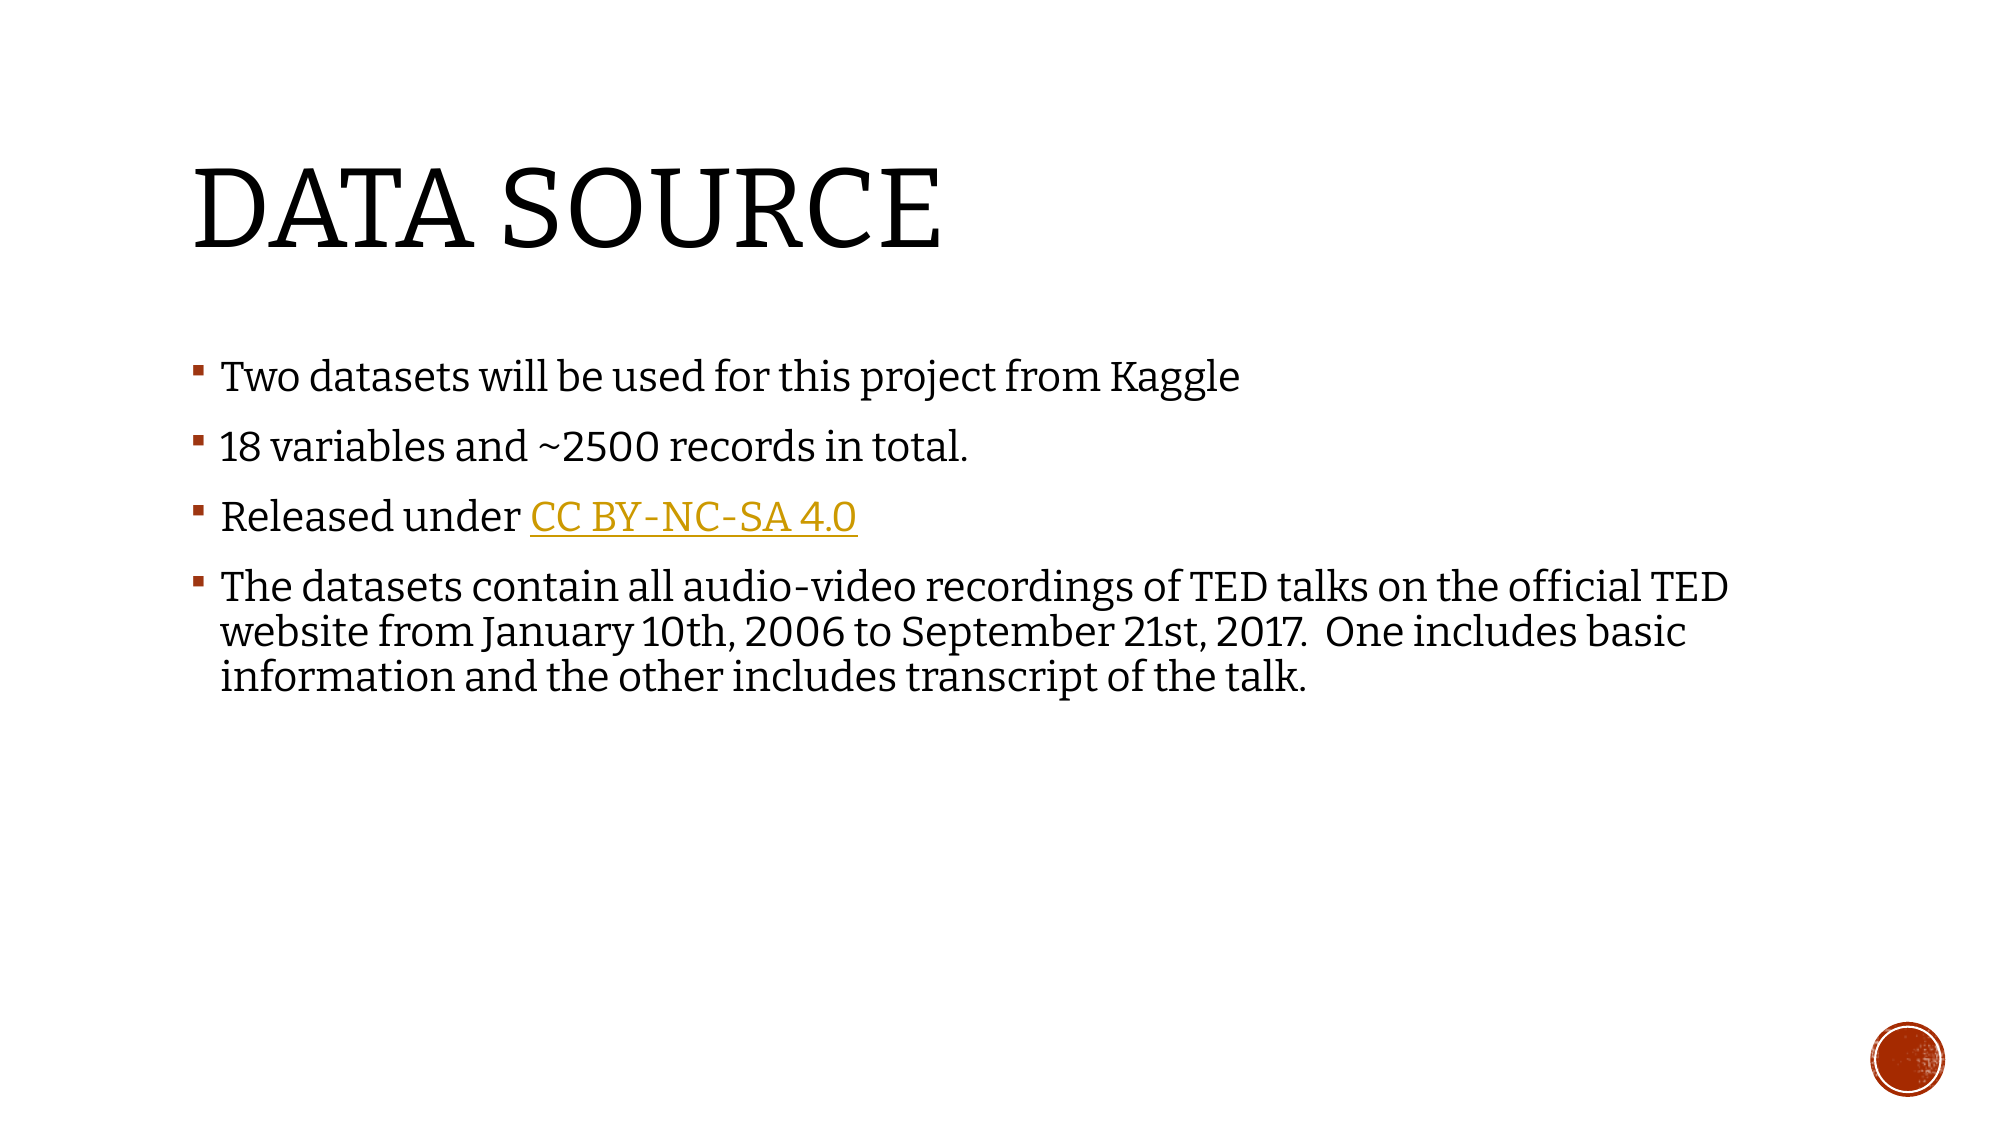

# Data source
Two datasets will be used for this project from Kaggle
18 variables and ~2500 records in total.
Released under CC BY-NC-SA 4.0
The datasets contain all audio-video recordings of TED talks on the official TED website from January 10th, 2006 to September 21st, 2017.  One includes basic information and the other includes transcript of the talk.